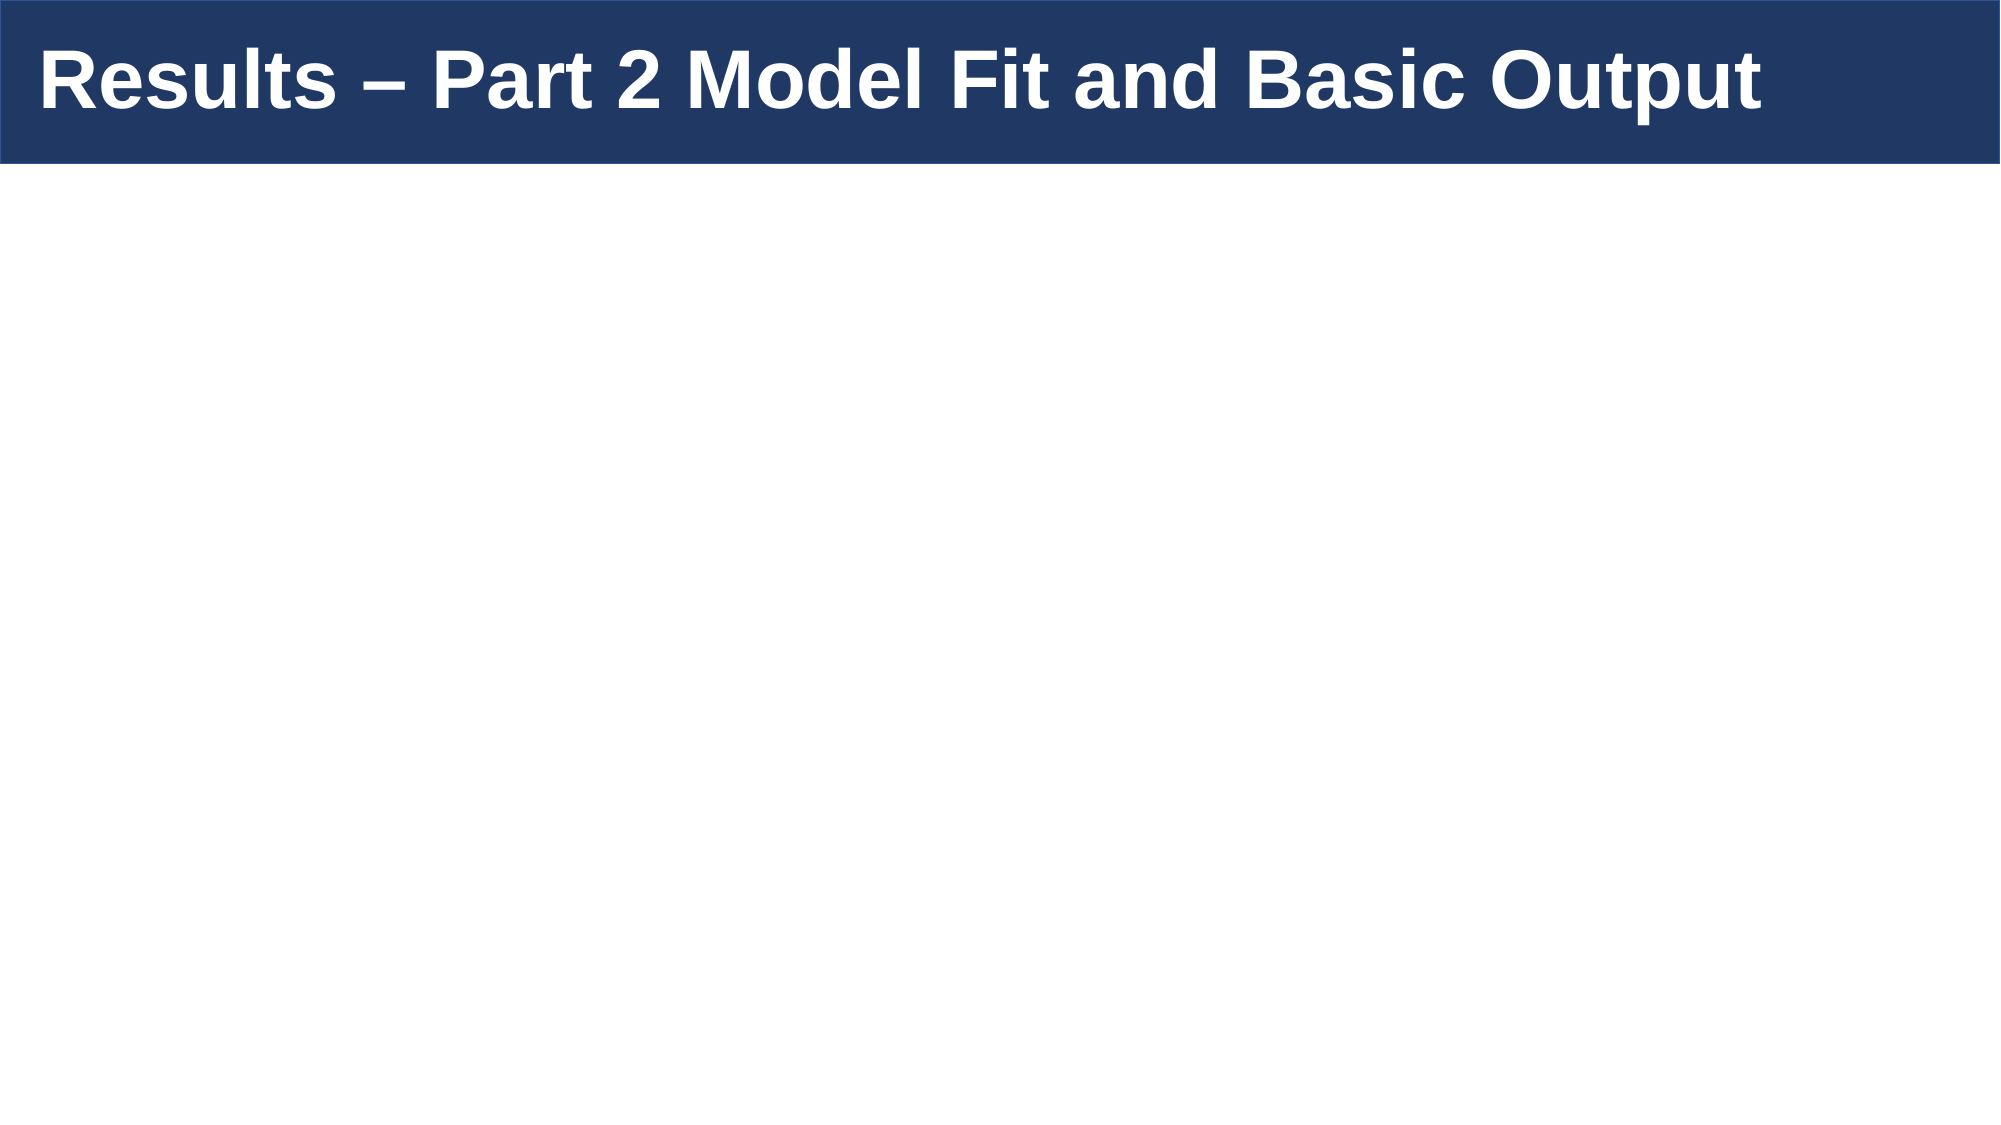

Results – Part 2 Model Fit and Basic Output